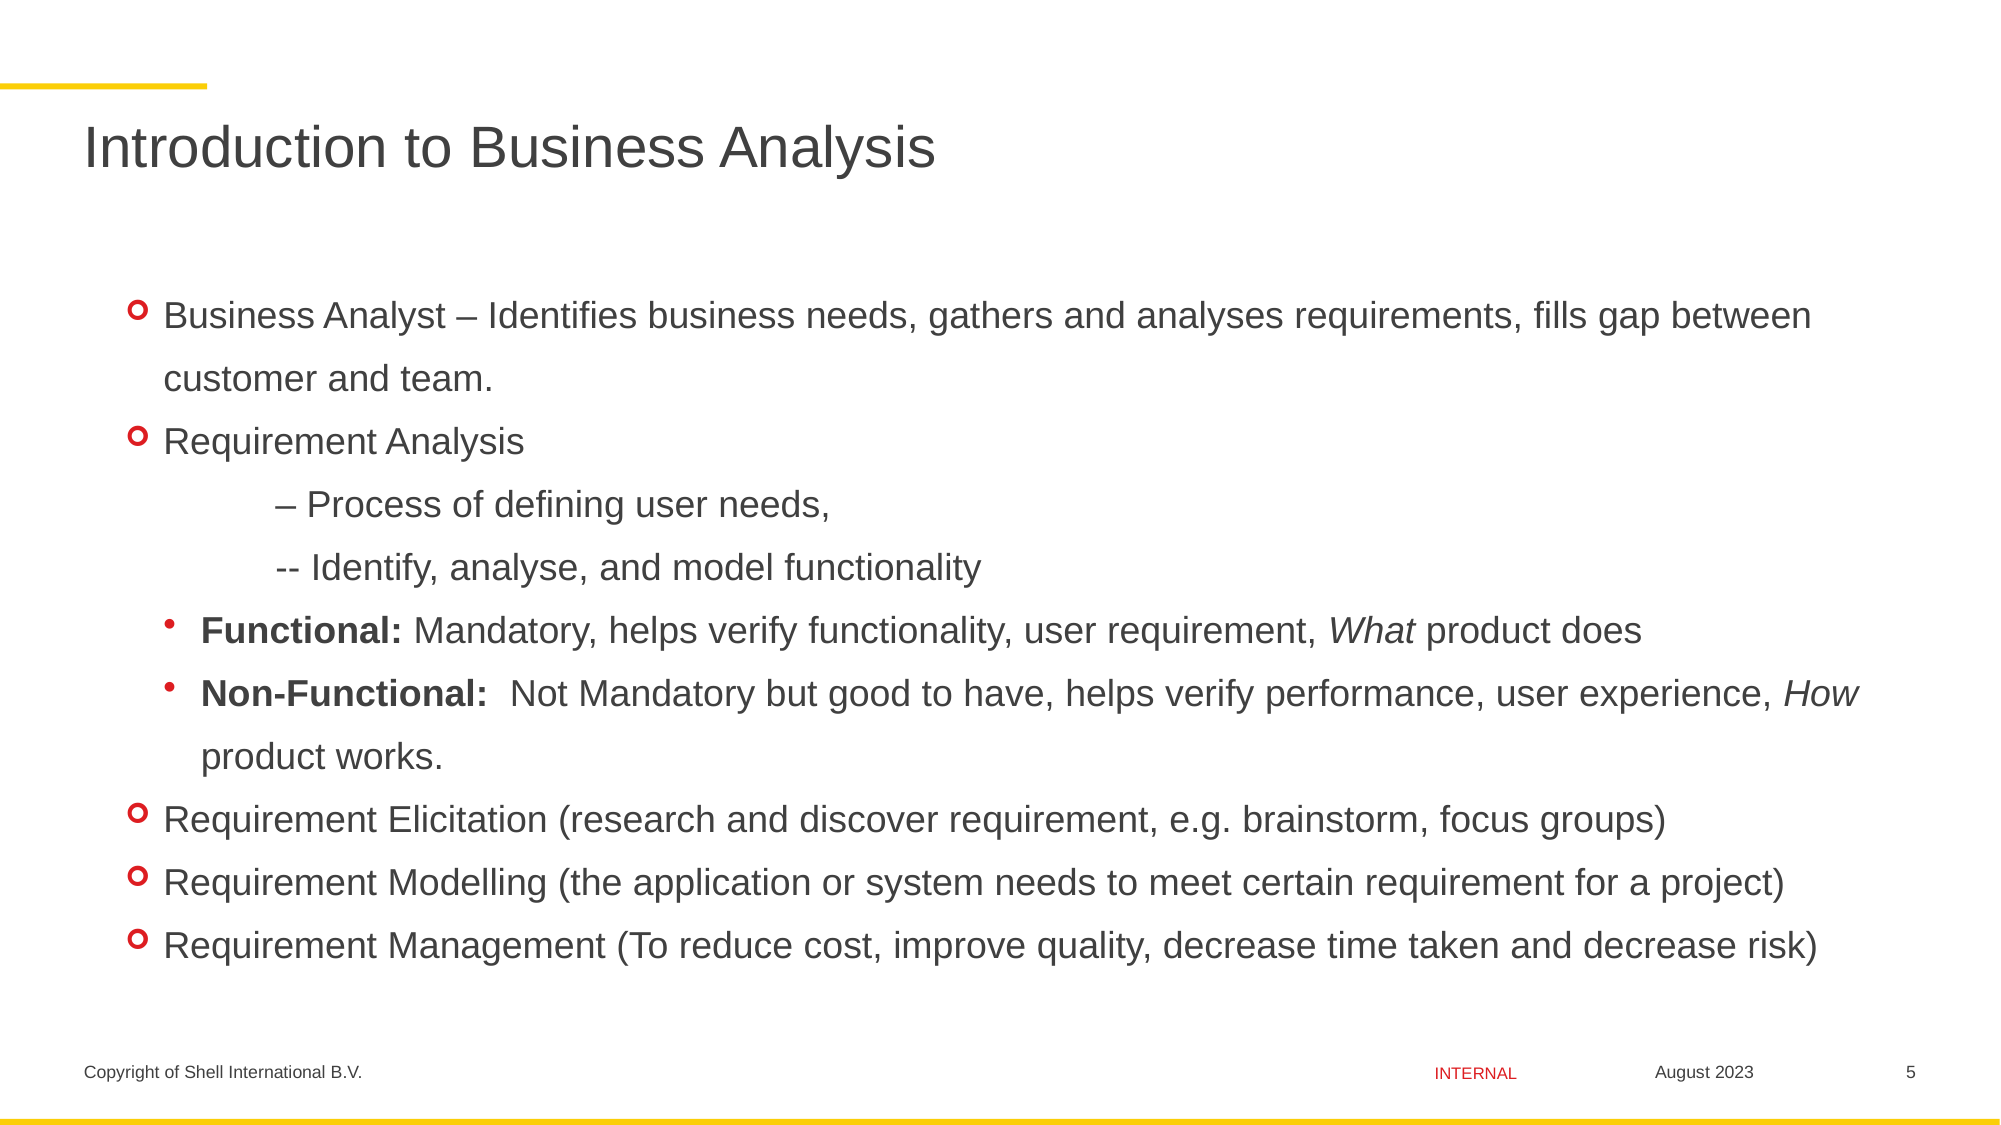

# Introduction to Business Analysis
Business Analyst – Identifies business needs, gathers and analyses requirements, fills gap between customer and team.
Requirement Analysis
	– Process of defining user needs,
	-- Identify, analyse, and model functionality
Functional: Mandatory, helps verify functionality, user requirement, What product does
Non-Functional:  Not Mandatory but good to have, helps verify performance, user experience, How product works.
Requirement Elicitation (research and discover requirement, e.g. brainstorm, focus groups)
Requirement Modelling (the application or system needs to meet certain requirement for a project)
Requirement Management (To reduce cost, improve quality, decrease time taken and decrease risk)

5
August 2023